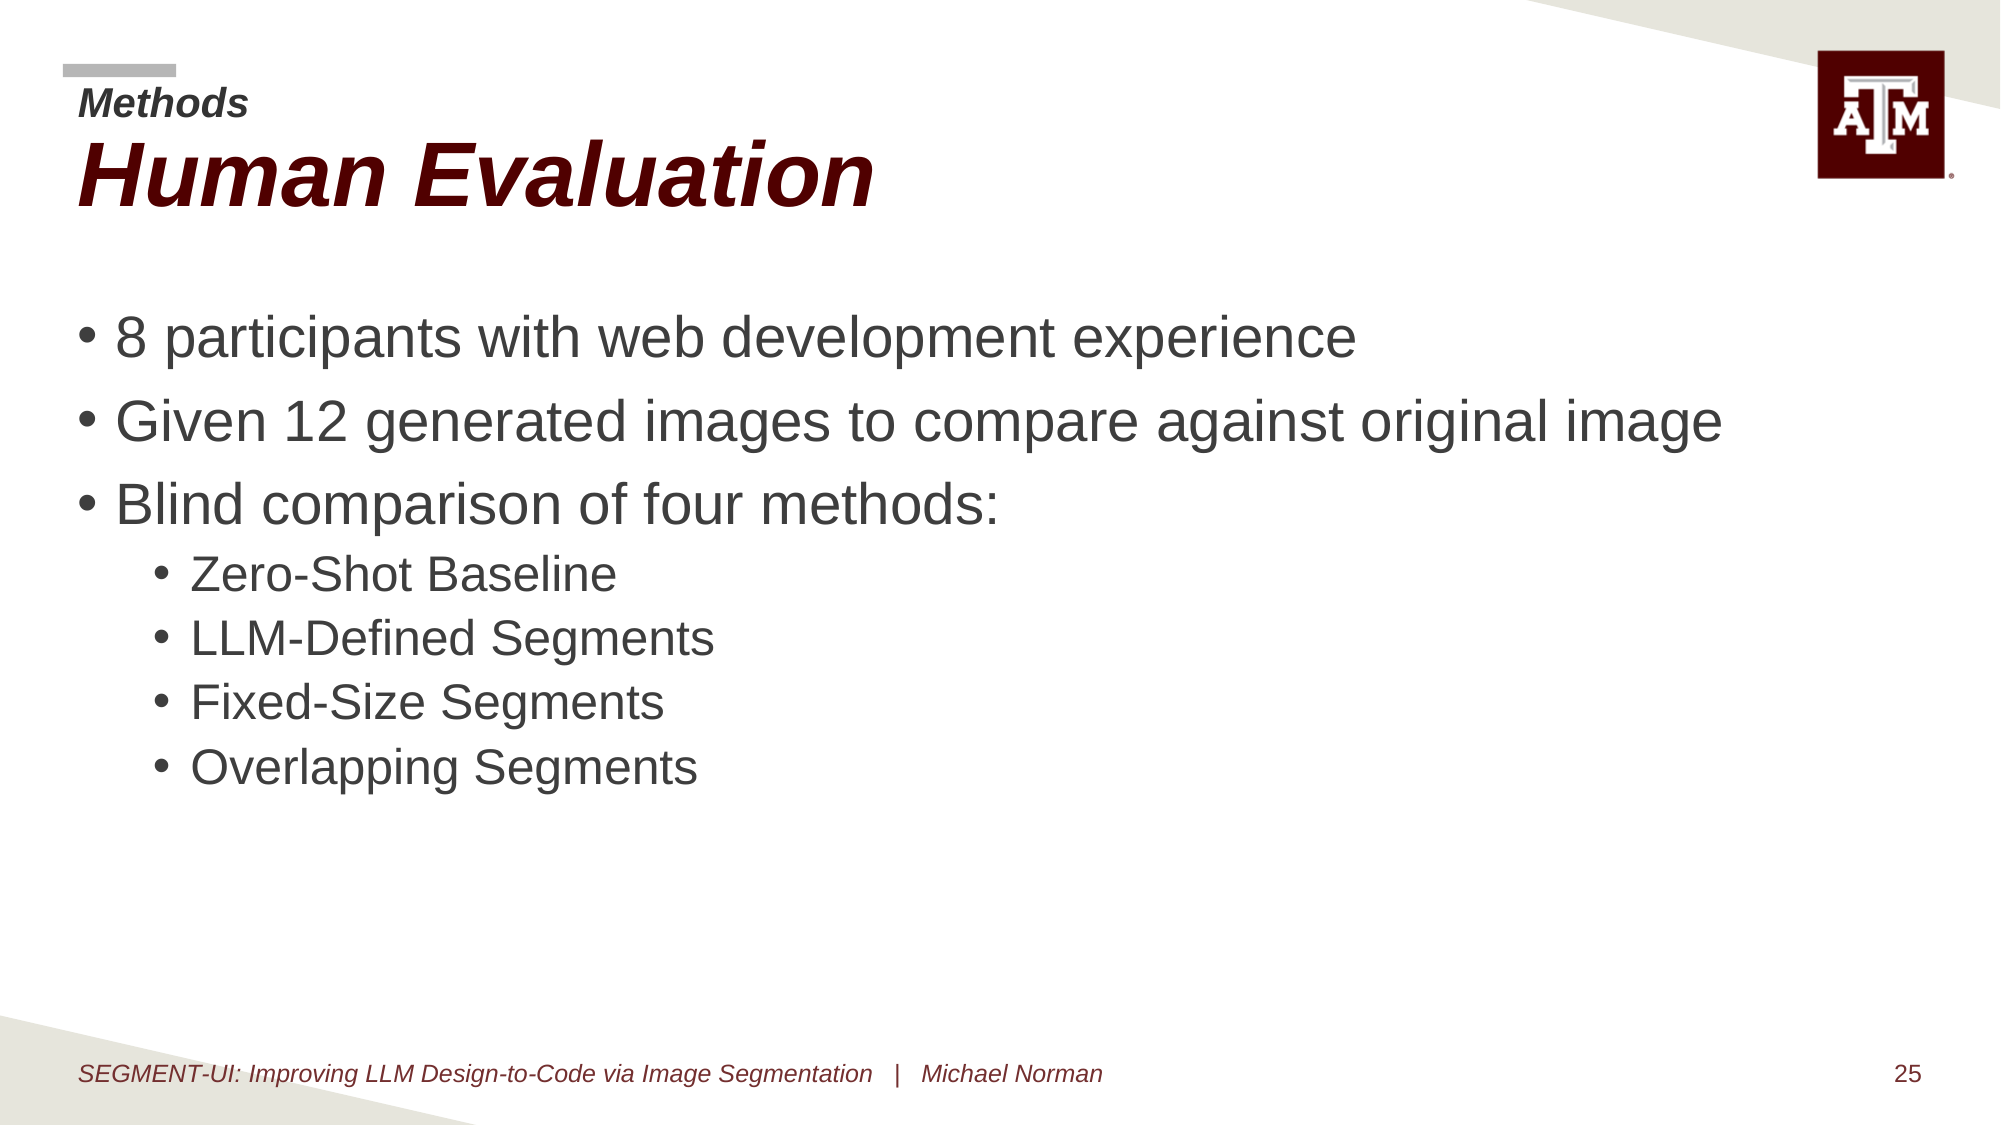

Methods
# Human Evaluation
8 participants with web development experience
Given 12 generated images to compare against original image
Blind comparison of four methods:
Zero-Shot Baseline
LLM-Defined Segments
Fixed-Size Segments
Overlapping Segments
SEGMENT‑UI: Improving LLM Design‑to‑Code via Image Segmentation   |   Michael Norman
25